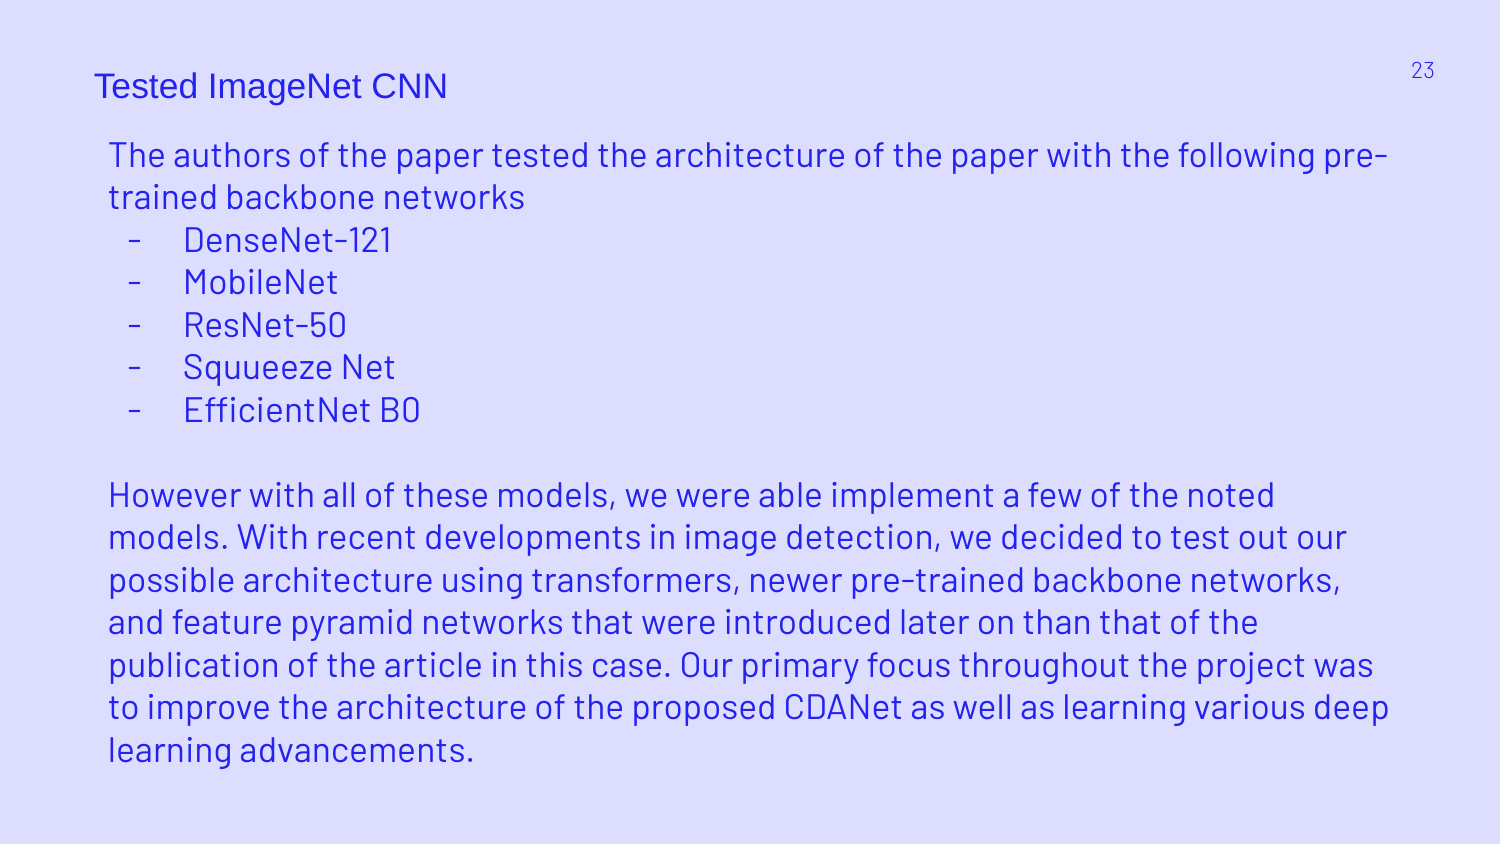

23
Tested ImageNet CNN
The authors of the paper tested the architecture of the paper with the following pre-trained backbone networks
DenseNet-121
MobileNet
ResNet-50
Squueeze Net
EfficientNet B0

However with all of these models, we were able implement a few of the noted models. With recent developments in image detection, we decided to test out our possible architecture using transformers, newer pre-trained backbone networks, and feature pyramid networks that were introduced later on than that of the publication of the article in this case. Our primary focus throughout the project was to improve the architecture of the proposed CDANet as well as learning various deep learning advancements.